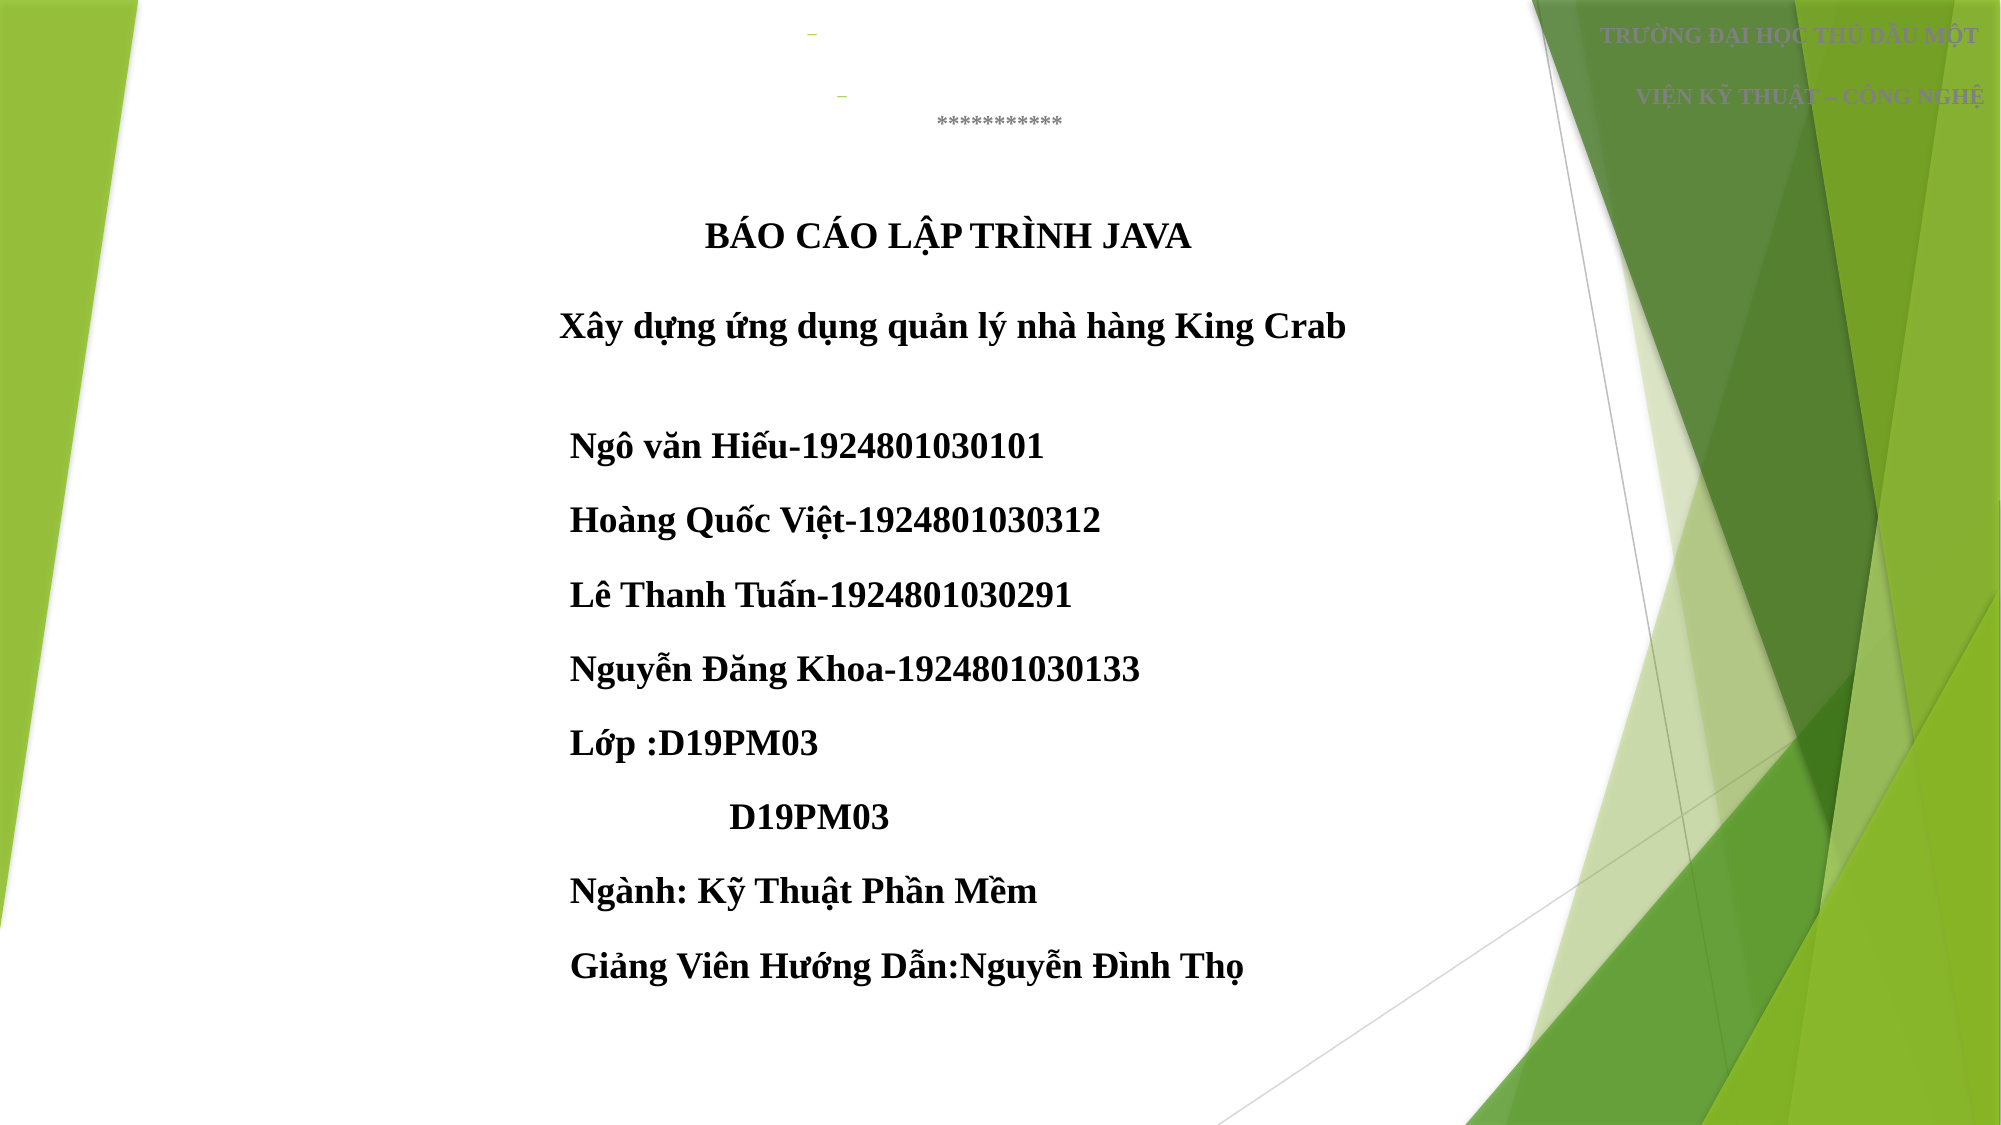

TRƯỜNG ĐẠI HỌC THỦ DẦU MỘT
                                                                                                                                 VIỆN KỸ THUẬT – CÔNG NGHỆ
***********

BÁO CÁO LẬP TRÌNH JAVA

                       Xây dựng ứng dụng quản lý nhà hàng King Crab

Ngô văn Hiếu-1924801030101
Hoàng Quốc Việt-1924801030312
Lê Thanh Tuấn-1924801030291
Nguyễn Đăng Khoa-1924801030133
Lớp :D19PM03
	 D19PM03
Ngành: Kỹ Thuật Phần Mềm
Giảng Viên Hướng Dẫn:Nguyễn Đình Thọ